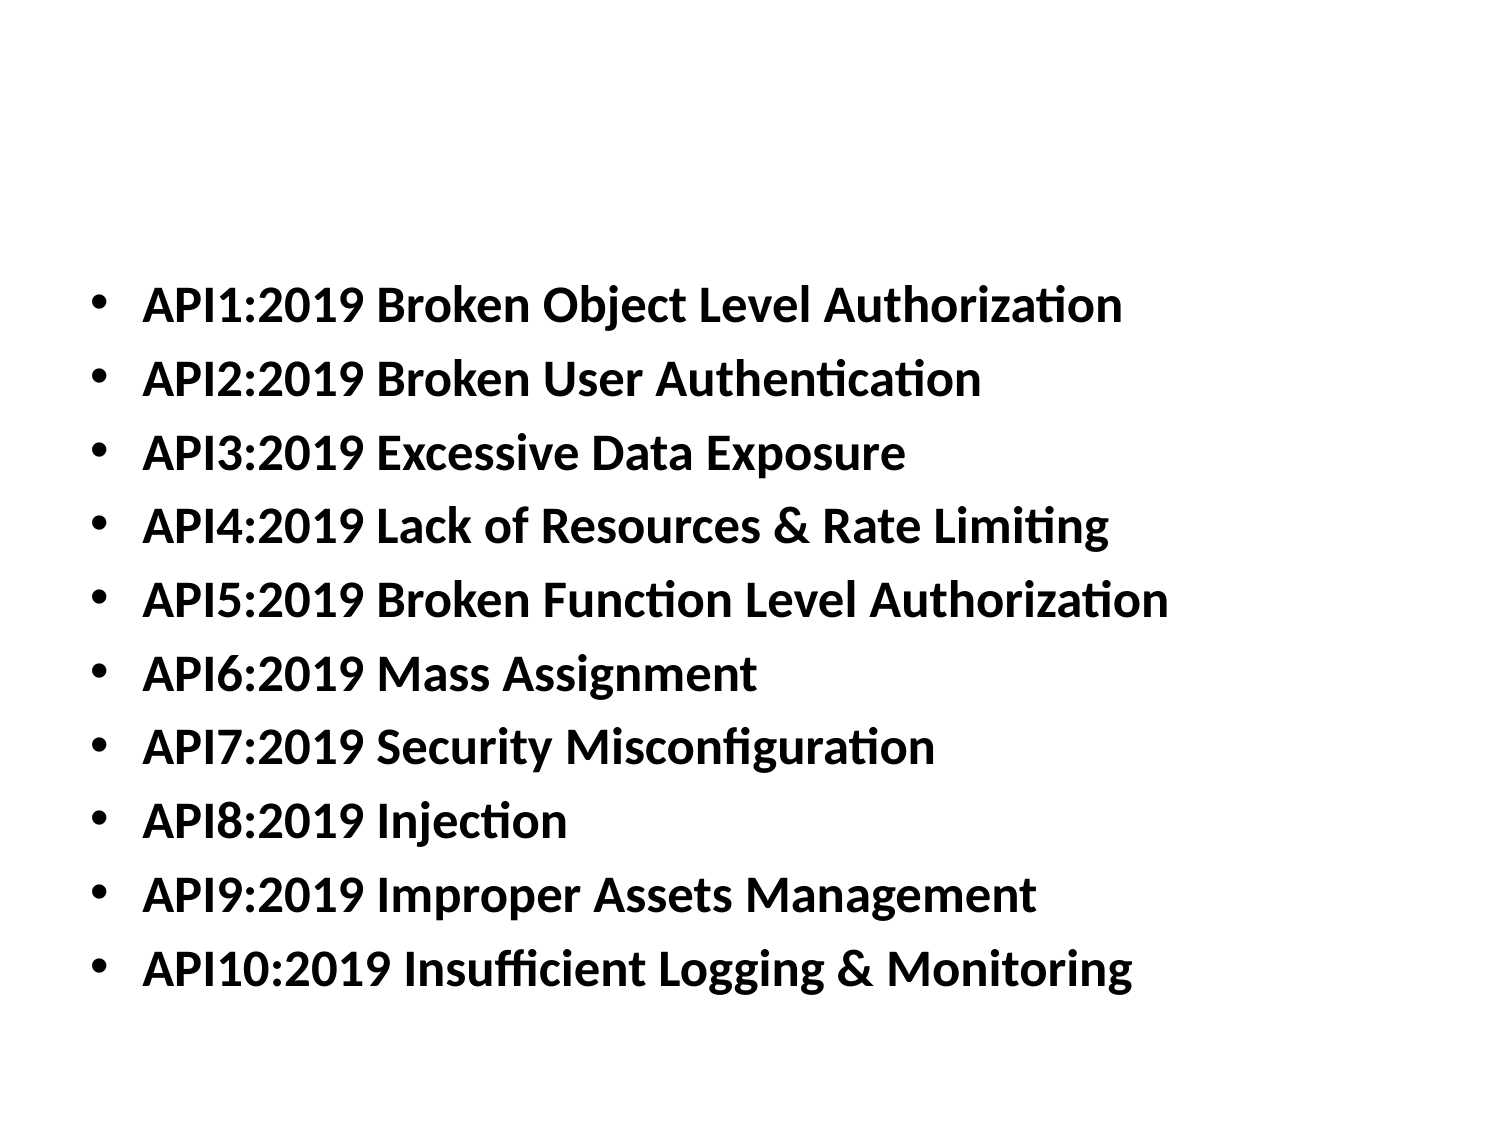

#
API1:2019 Broken Object Level Authorization
API2:2019 Broken User Authentication
API3:2019 Excessive Data Exposure
API4:2019 Lack of Resources & Rate Limiting
API5:2019 Broken Function Level Authorization
API6:2019 Mass Assignment
API7:2019 Security Misconfiguration
API8:2019 Injection
API9:2019 Improper Assets Management
API10:2019 Insufficient Logging & Monitoring